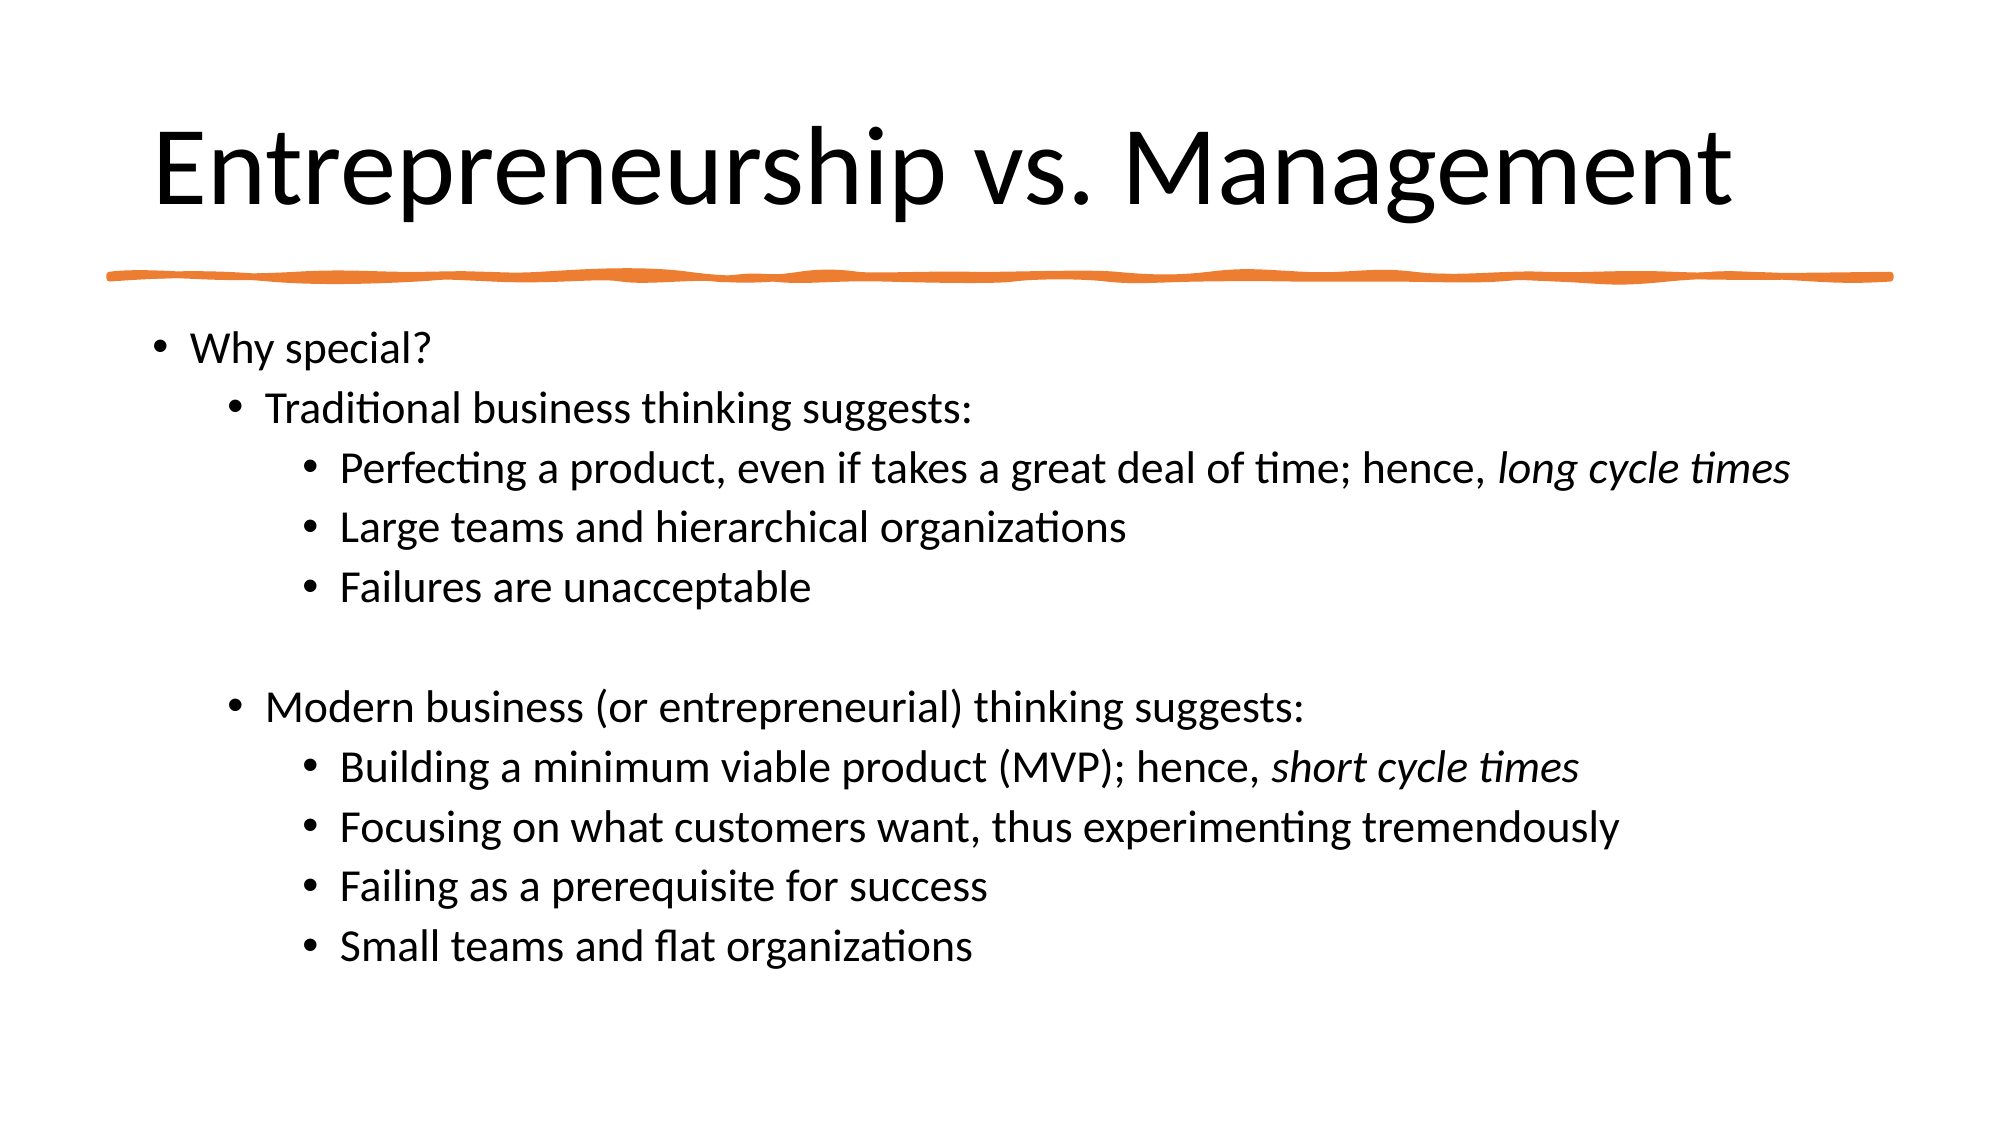

# Entrepreneurship vs. Management

Why special?
Traditional business thinking suggests:
Perfecting a product, even if takes a great deal of time; hence, long cycle times
Large teams and hierarchical organizations
Failures are unacceptable

Modern business (or entrepreneurial) thinking suggests:
Building a minimum viable product (MVP); hence, short cycle times
Focusing on what customers want, thus experimenting tremendously
Failing as a prerequisite for success
Small teams and flat organizations